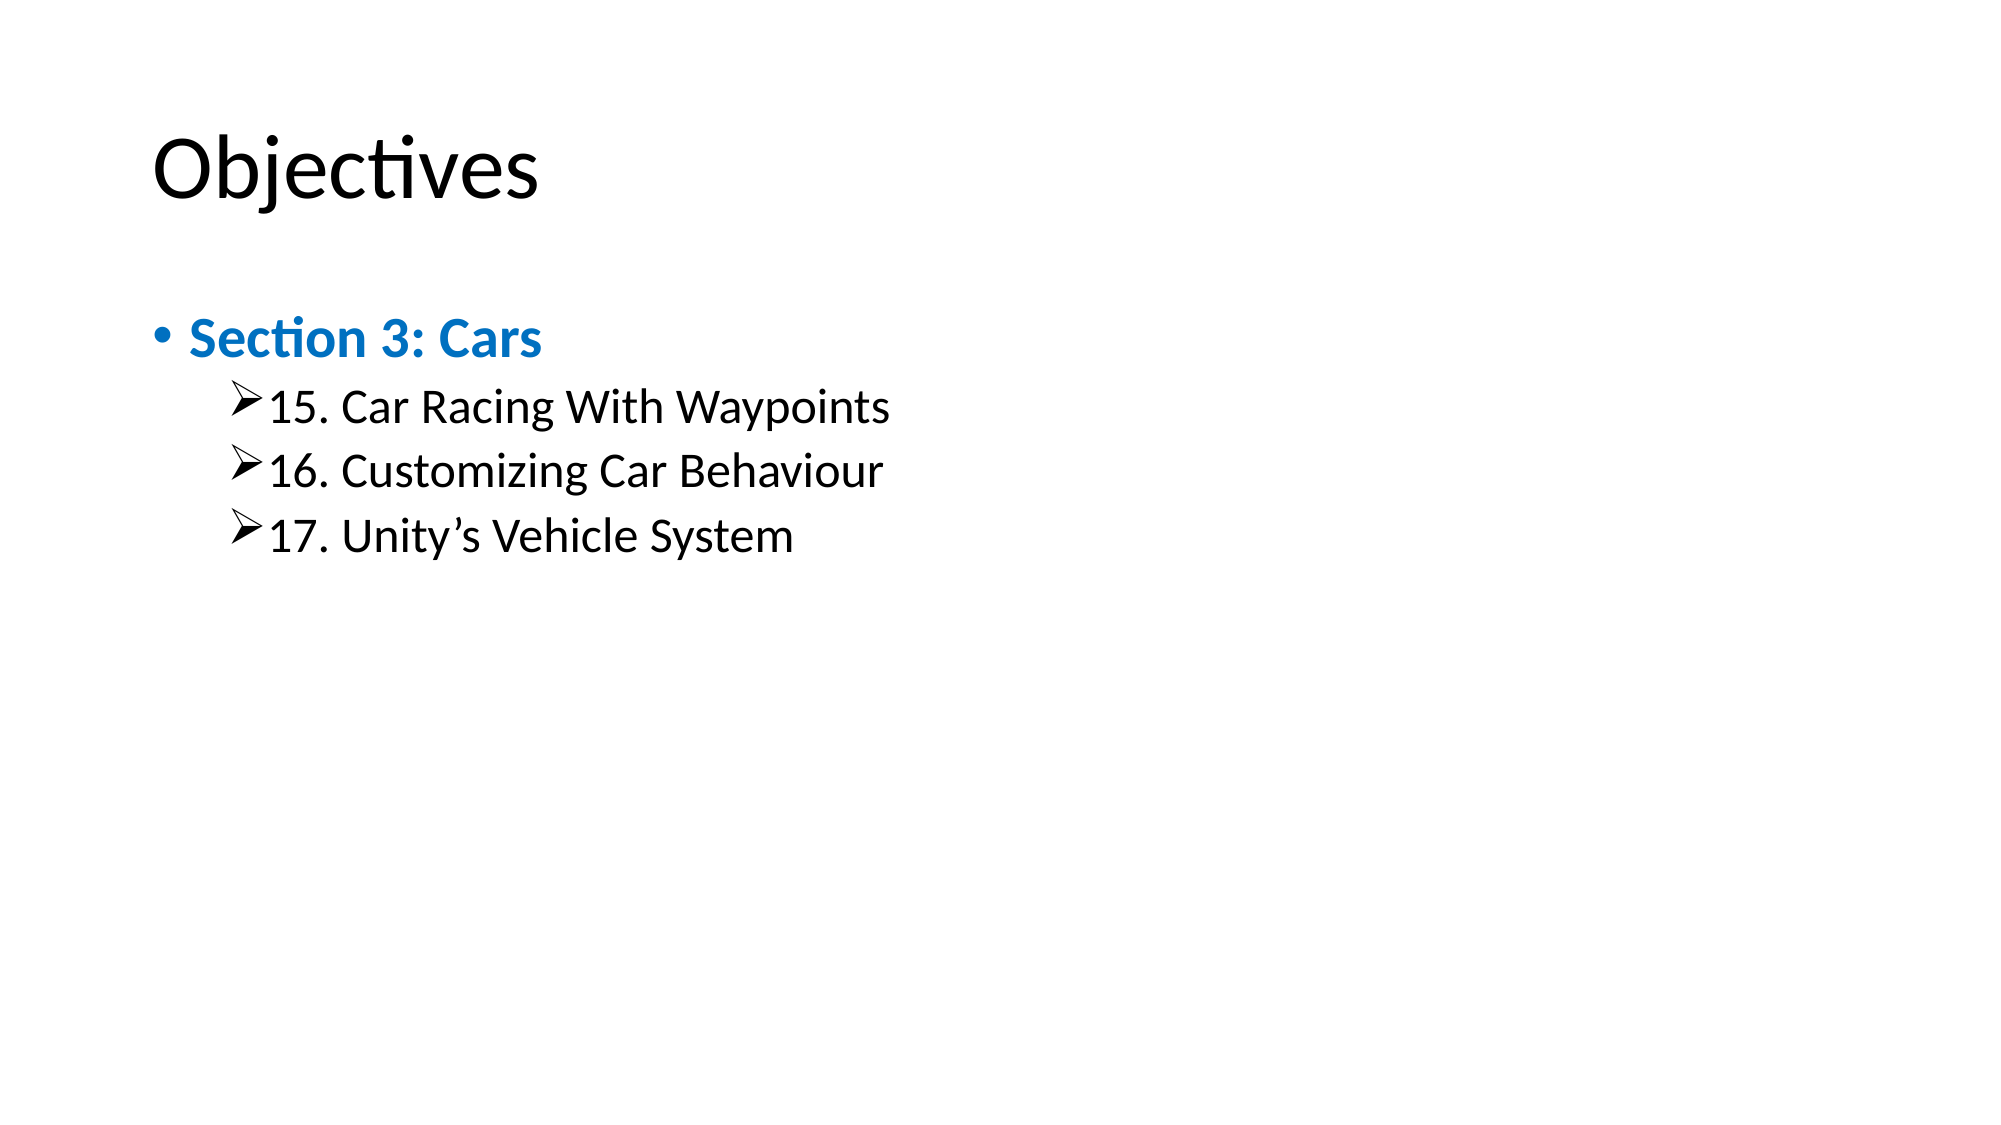

# Objectives
Section 3: Cars
15. Car Racing With Waypoints
16. Customizing Car Behaviour
17. Unity’s Vehicle System